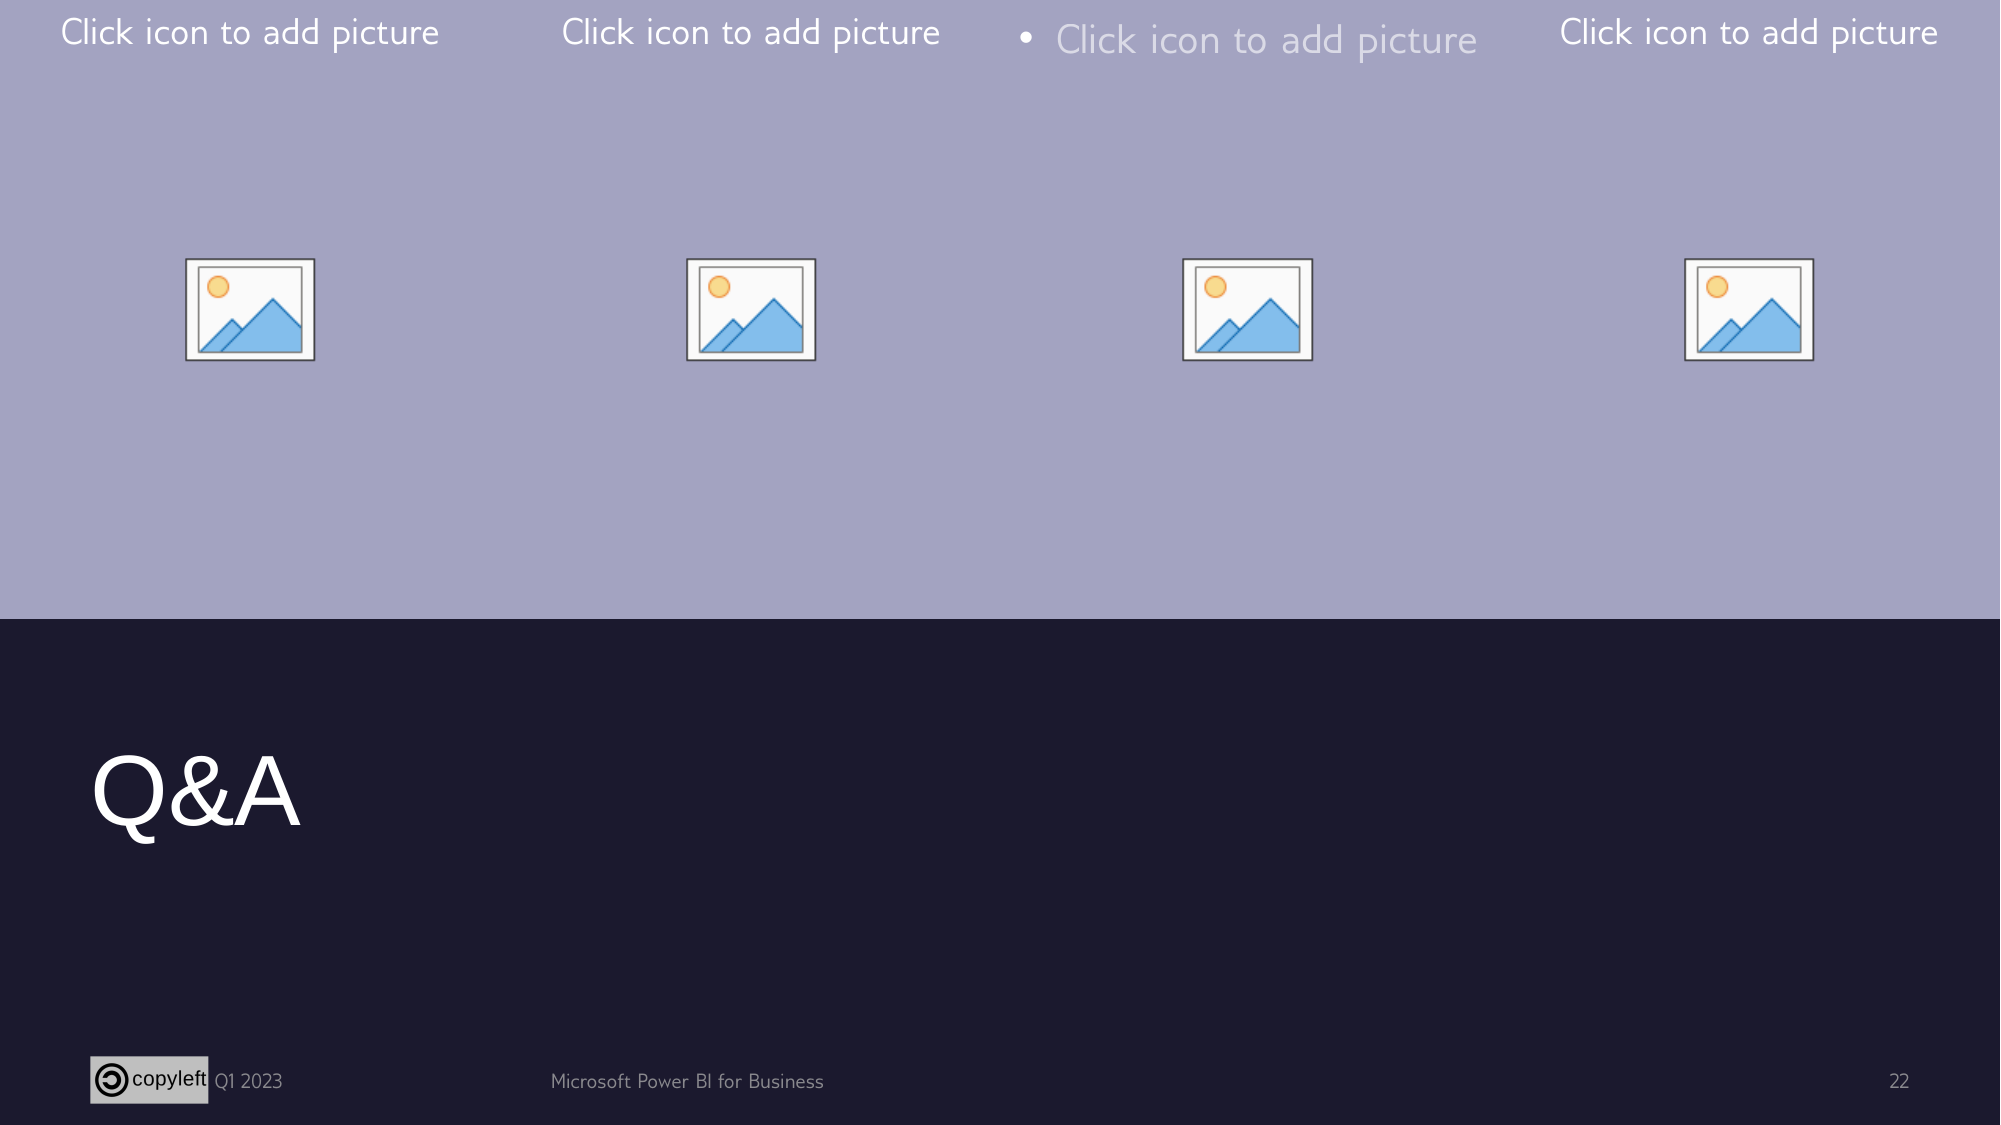

# Q&A
Q1 2023
Microsoft Power BI for Business
22